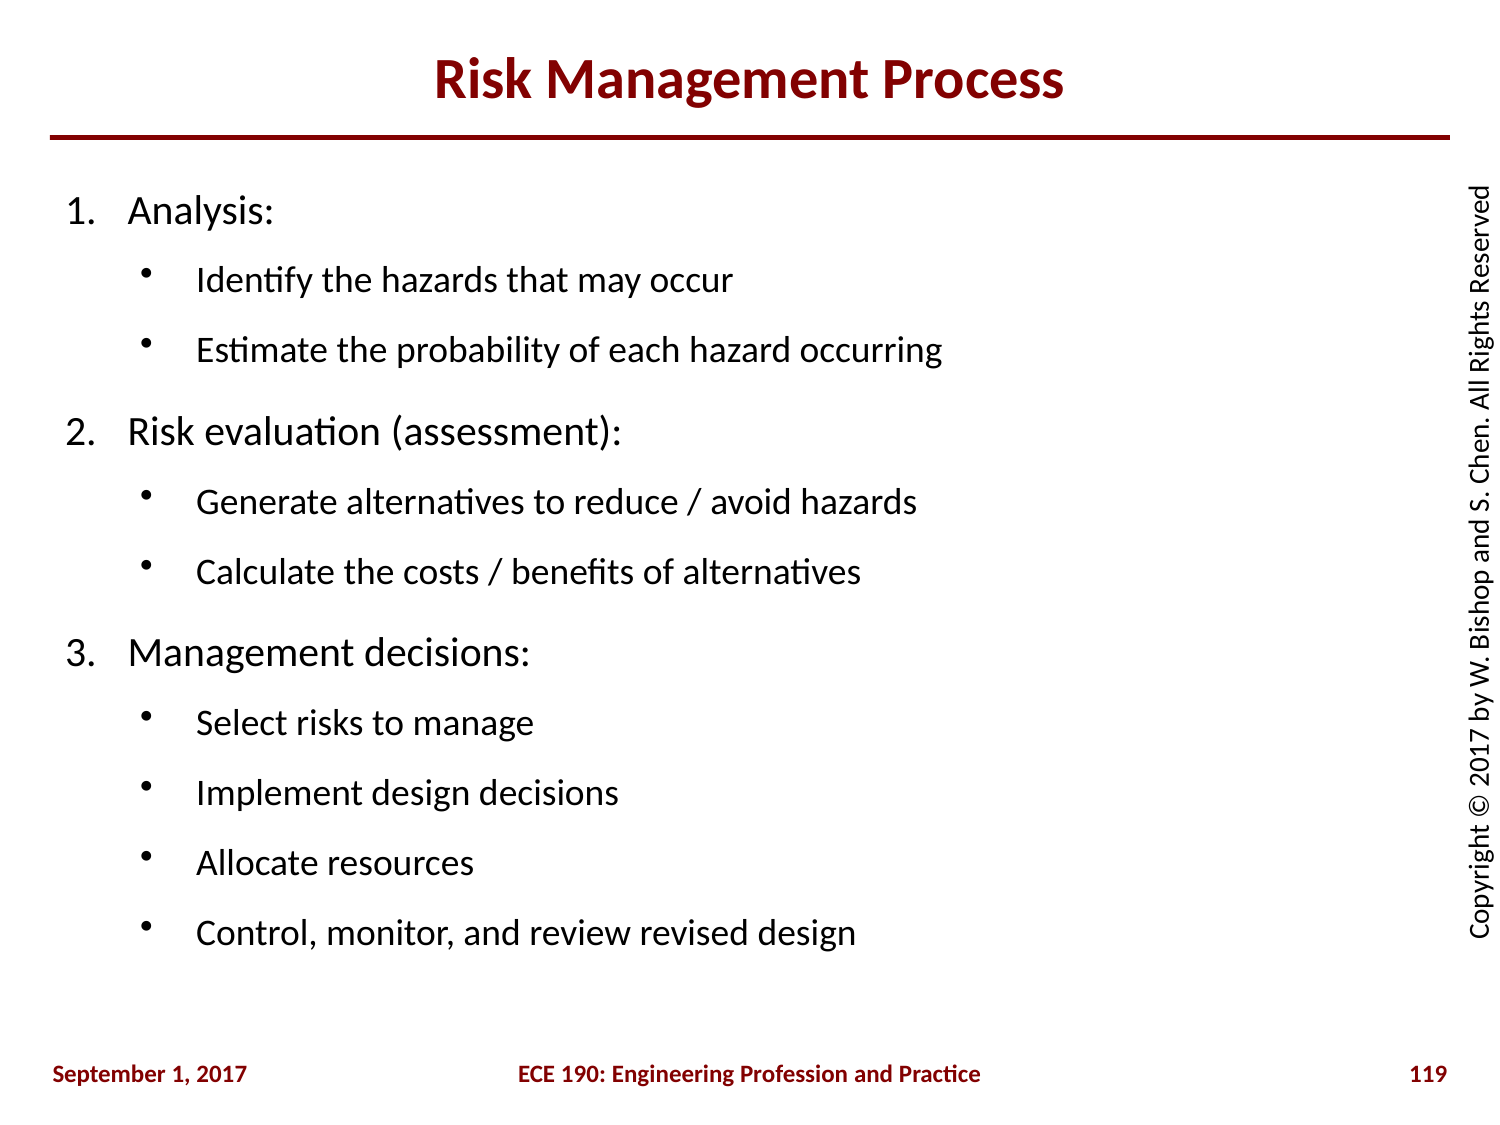

# Risk Management Process
Analysis:
Identify the hazards that may occur
Estimate the probability of each hazard occurring
Risk evaluation (assessment):
Generate alternatives to reduce / avoid hazards
Calculate the costs / benefits of alternatives
Management decisions:
Select risks to manage
Implement design decisions
Allocate resources
Control, monitor, and review revised design
September 1, 2017
ECE 190: Engineering Profession and Practice
119